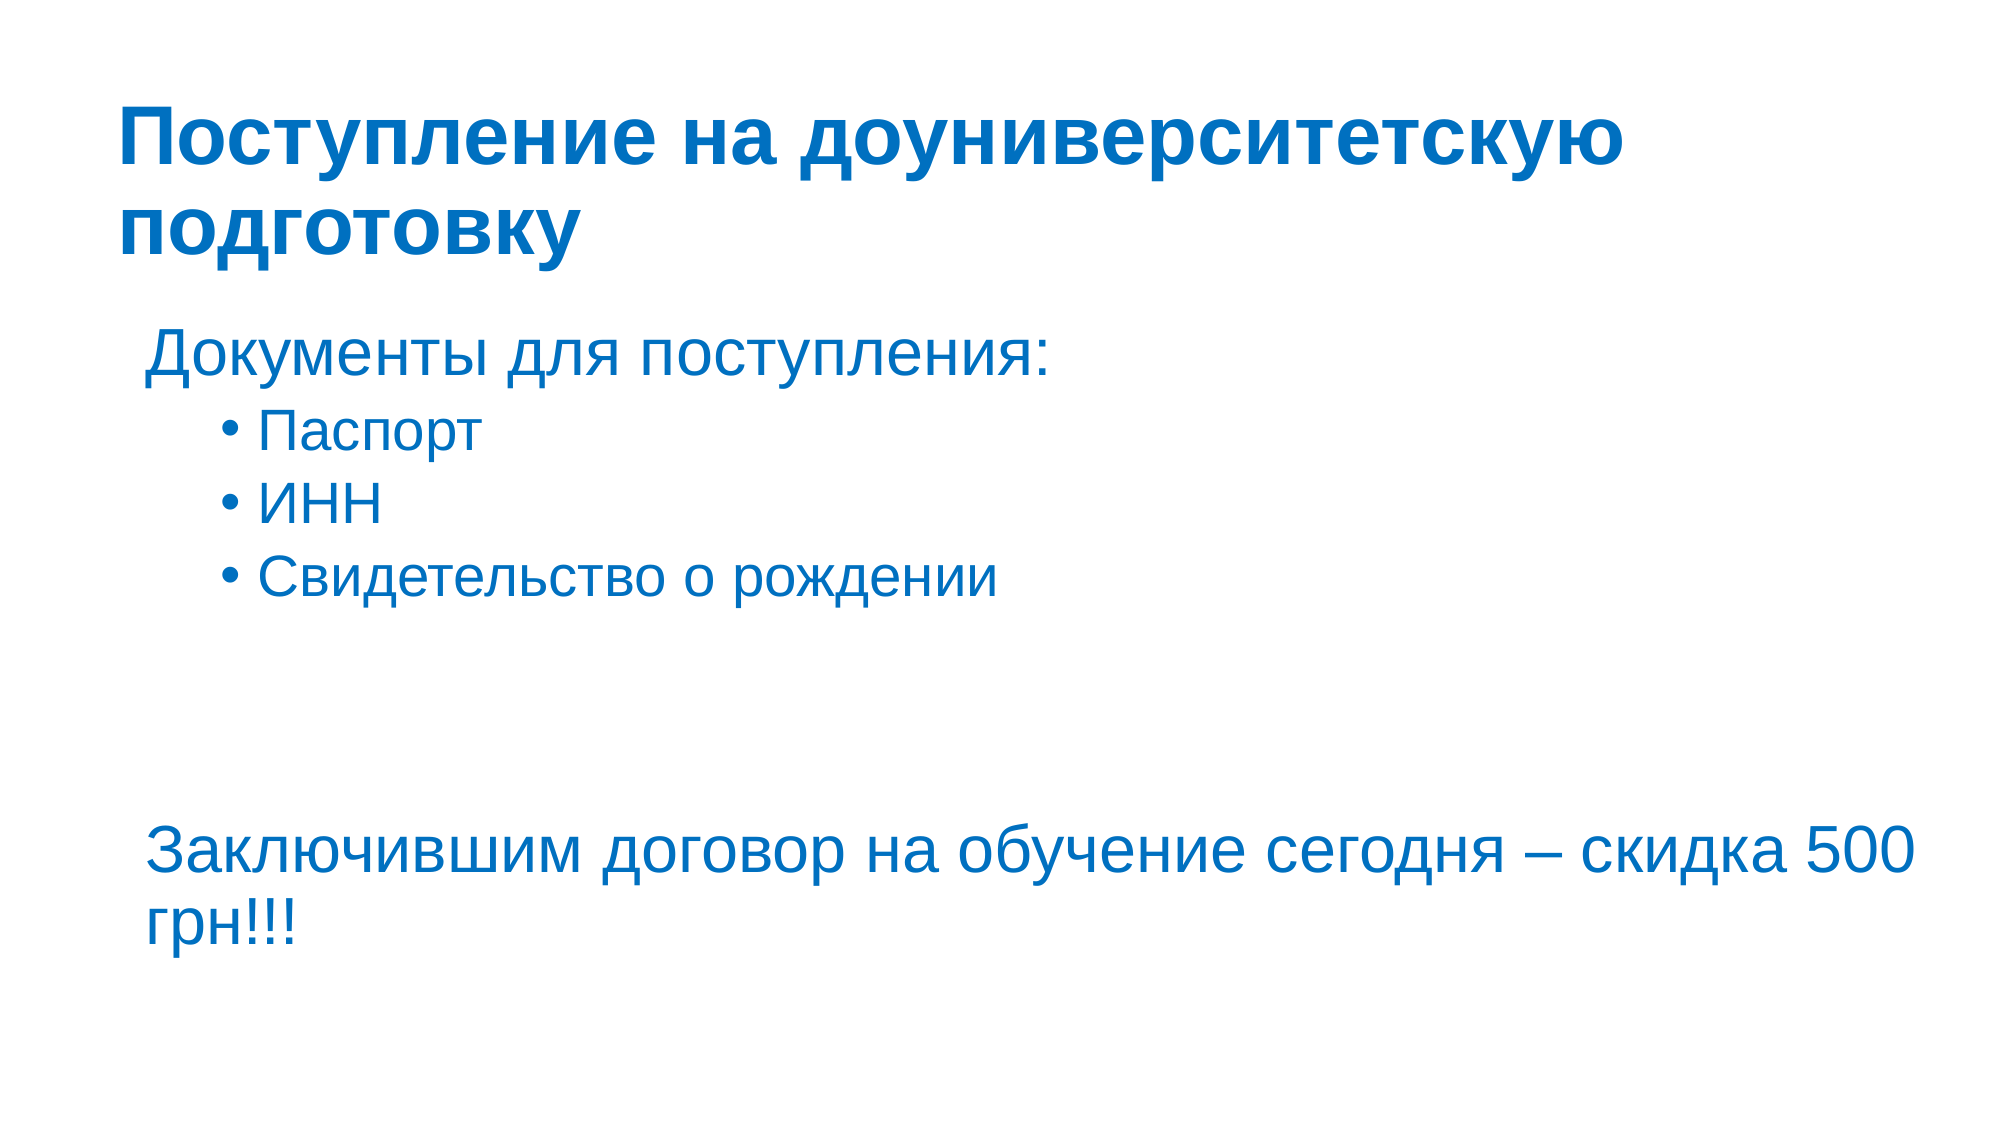

# Поступление на доуниверситетскую подготовку
Документы для поступления:
Паспорт
ИНН
Свидетельство о рождении

Заключившим договор на обучение сегодня – скидка 500 грн!!!